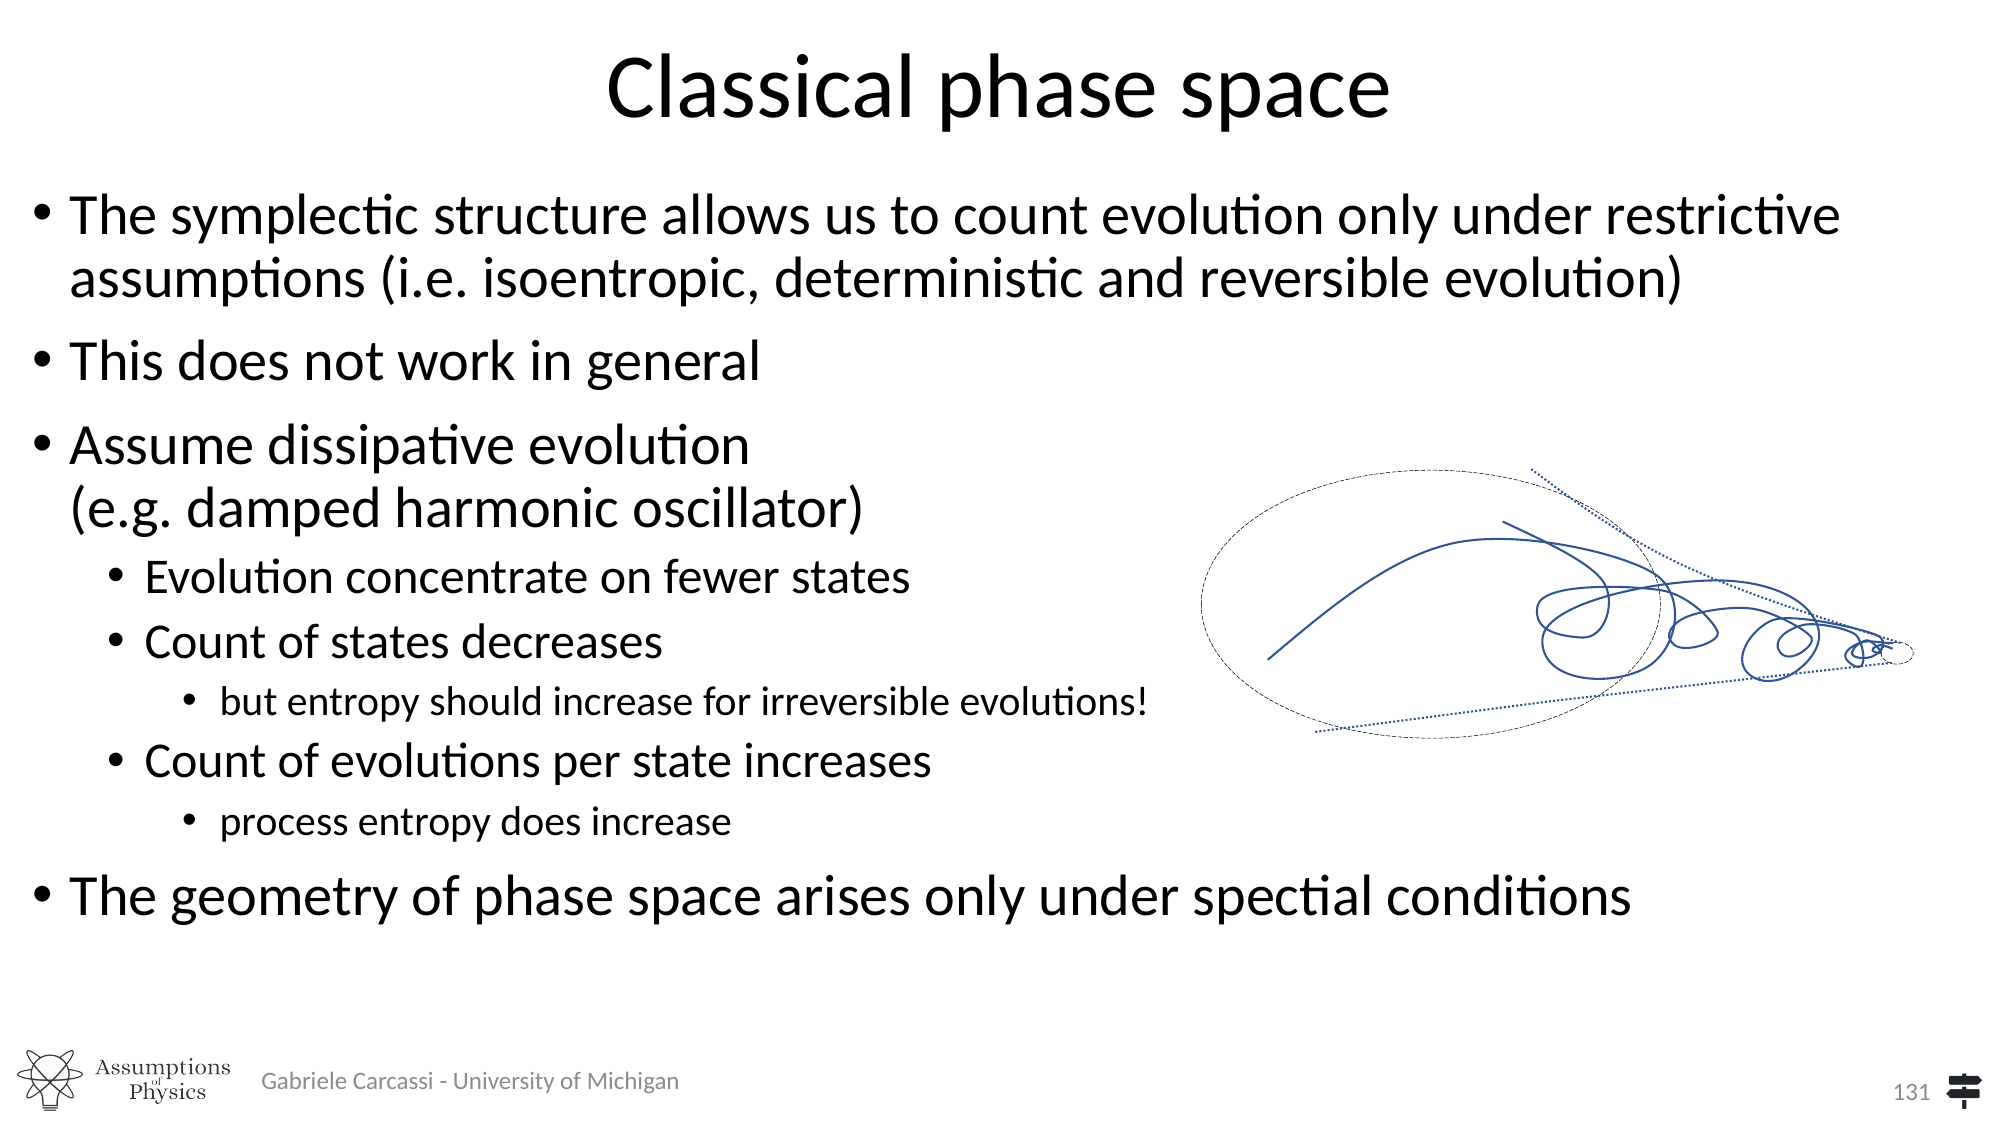

# Classical phase space
The symplectic structure allows us to count evolution only under restrictive assumptions (i.e. isoentropic, deterministic and reversible evolution)
This does not work in general
Assume dissipative evolution
(e.g. damped harmonic oscillator)
Evolution concentrate on fewer states
Count of states decreases
but entropy should increase for irreversible evolutions!
Count of evolutions per state increases
process entropy does increase
The geometry of phase space arises only under spectial conditions

Gabriele Carcassi - University of Michigan
131